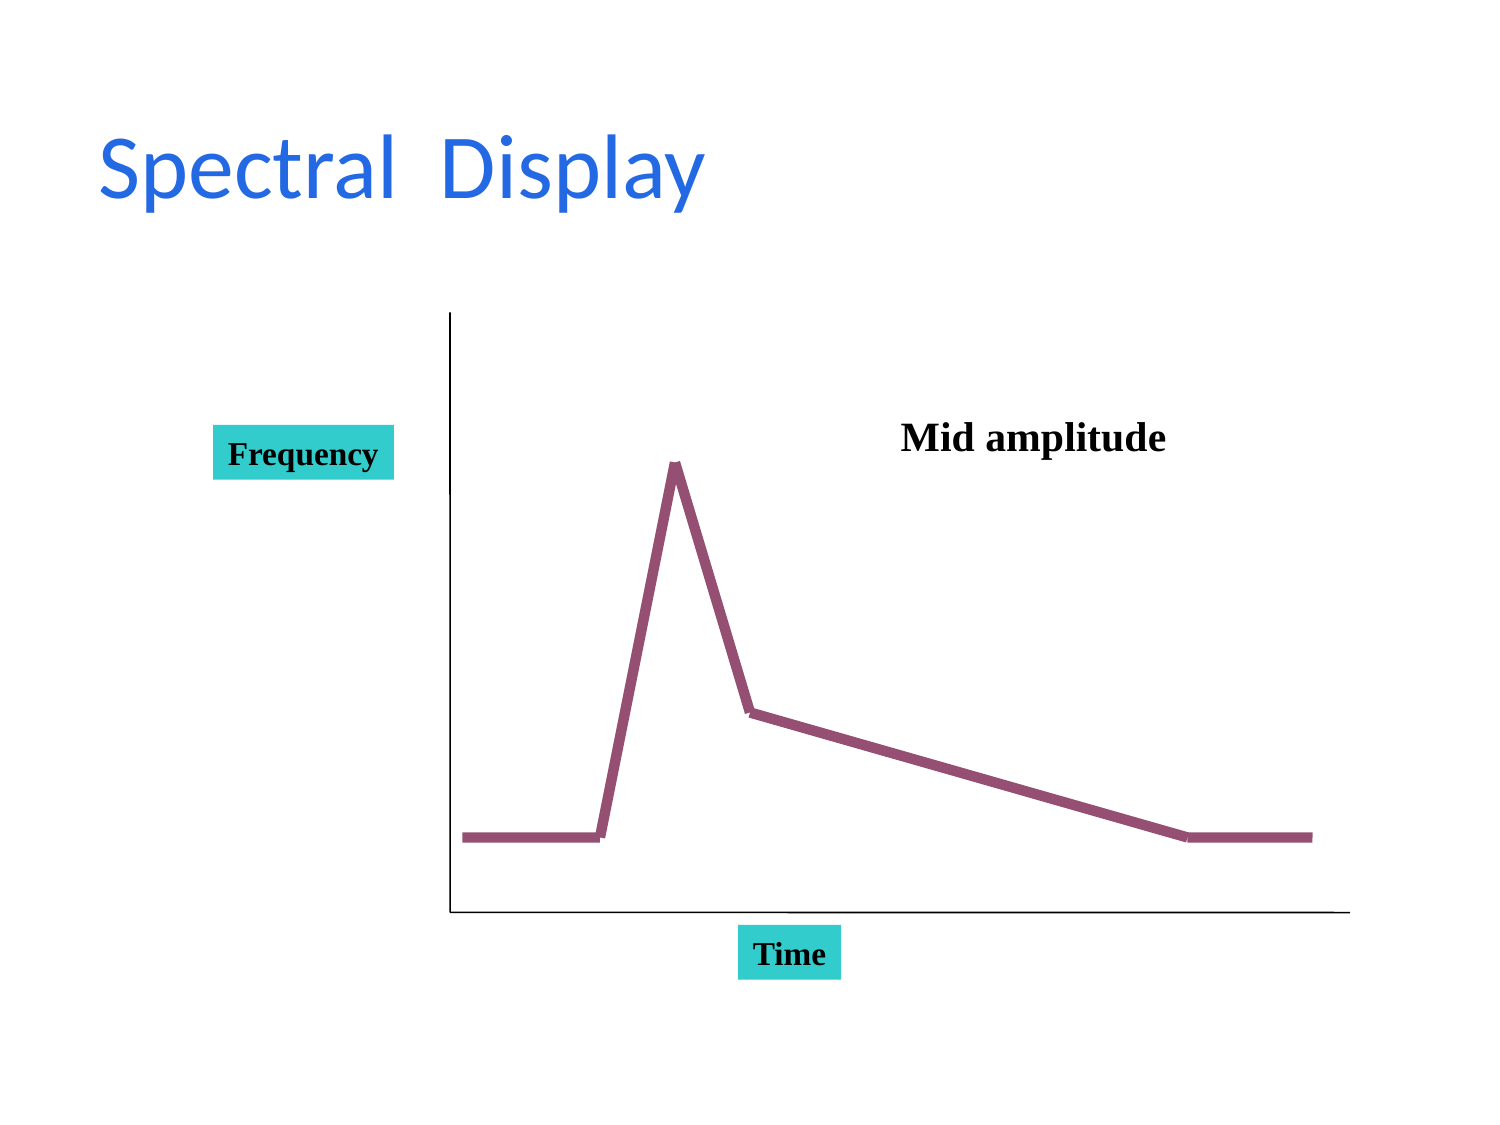

# Spectral  Display

Mid amplitude
Frequency

Time